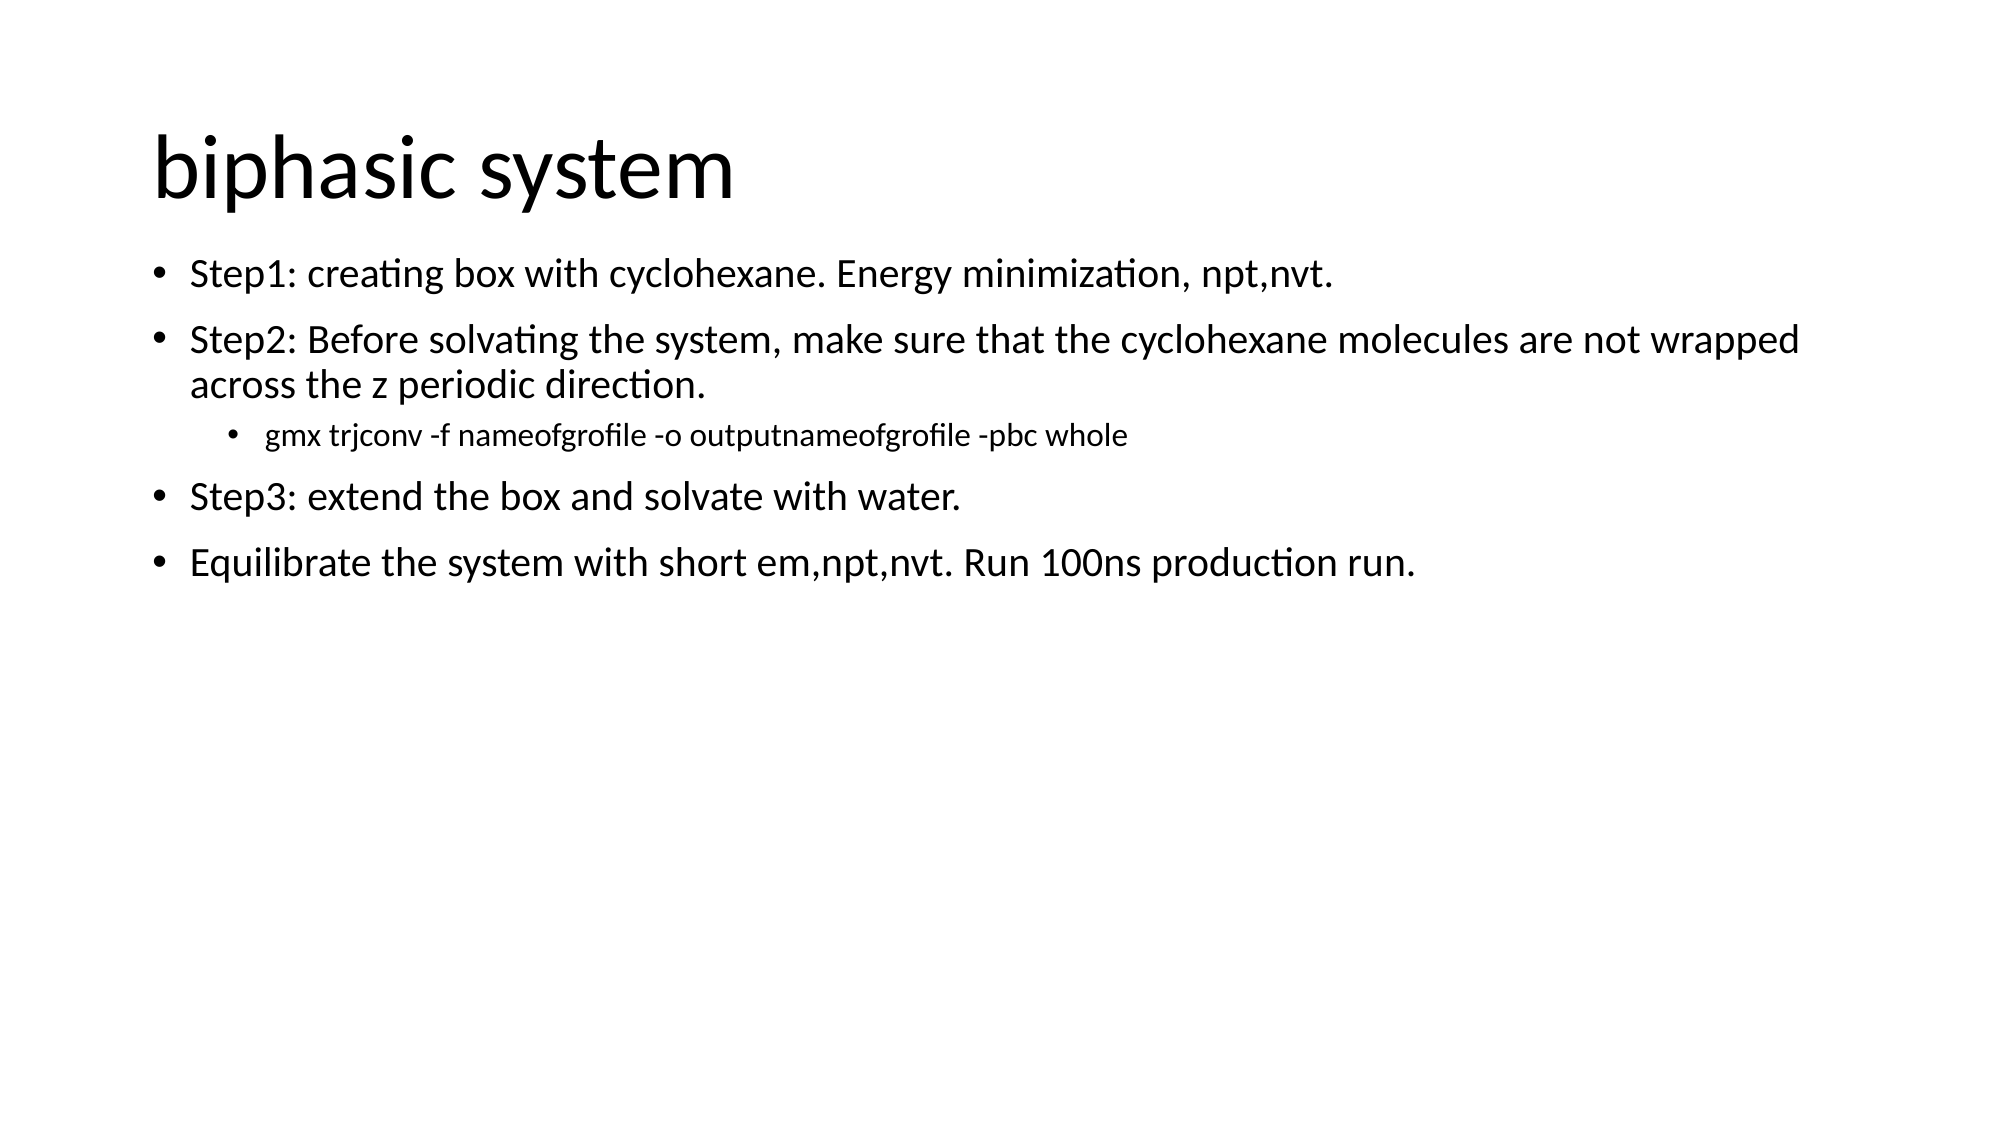

# biphasic system
Step1: creating box with cyclohexane. Energy minimization, npt,nvt.
Step2: Before solvating the system, make sure that the cyclohexane molecules are not wrapped across the z periodic direction.
gmx trjconv -f nameofgrofile -o outputnameofgrofile -pbc whole
Step3: extend the box and solvate with water.
Equilibrate the system with short em,npt,nvt. Run 100ns production run.